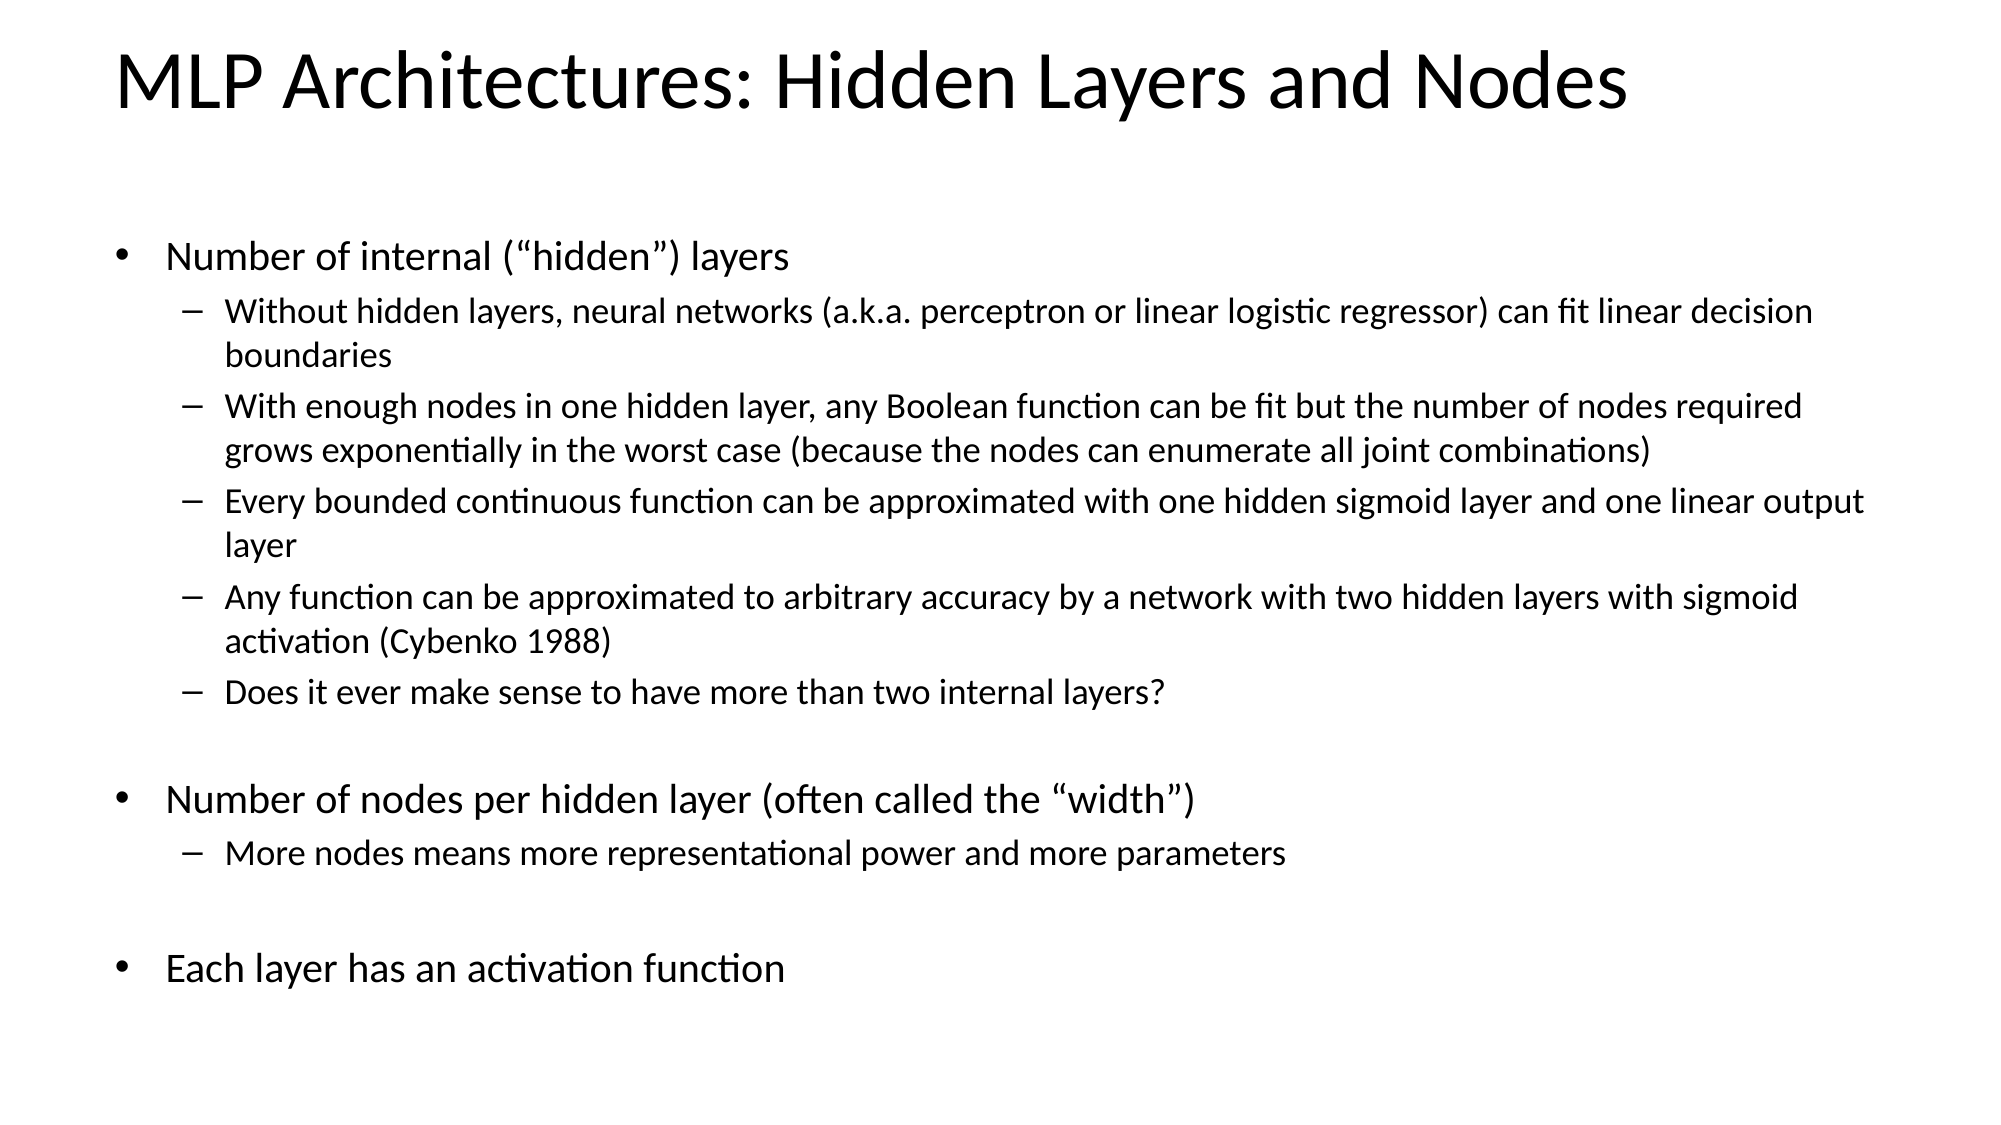

# MLP Architectures: Hidden Layers and Nodes

Number of internal (“hidden”) layers
Without hidden layers, neural networks (a.k.a. perceptron or linear logistic regressor) can fit linear decision boundaries
With enough nodes in one hidden layer, any Boolean function can be fit but the number of nodes required grows exponentially in the worst case (because the nodes can enumerate all joint combinations)
Every bounded continuous function can be approximated with one hidden sigmoid layer and one linear output layer
Any function can be approximated to arbitrary accuracy by a network with two hidden layers with sigmoid activation (Cybenko 1988)
Does it ever make sense to have more than two internal layers?

Number of nodes per hidden layer (often called the “width”)
More nodes means more representational power and more parameters

Each layer has an activation function